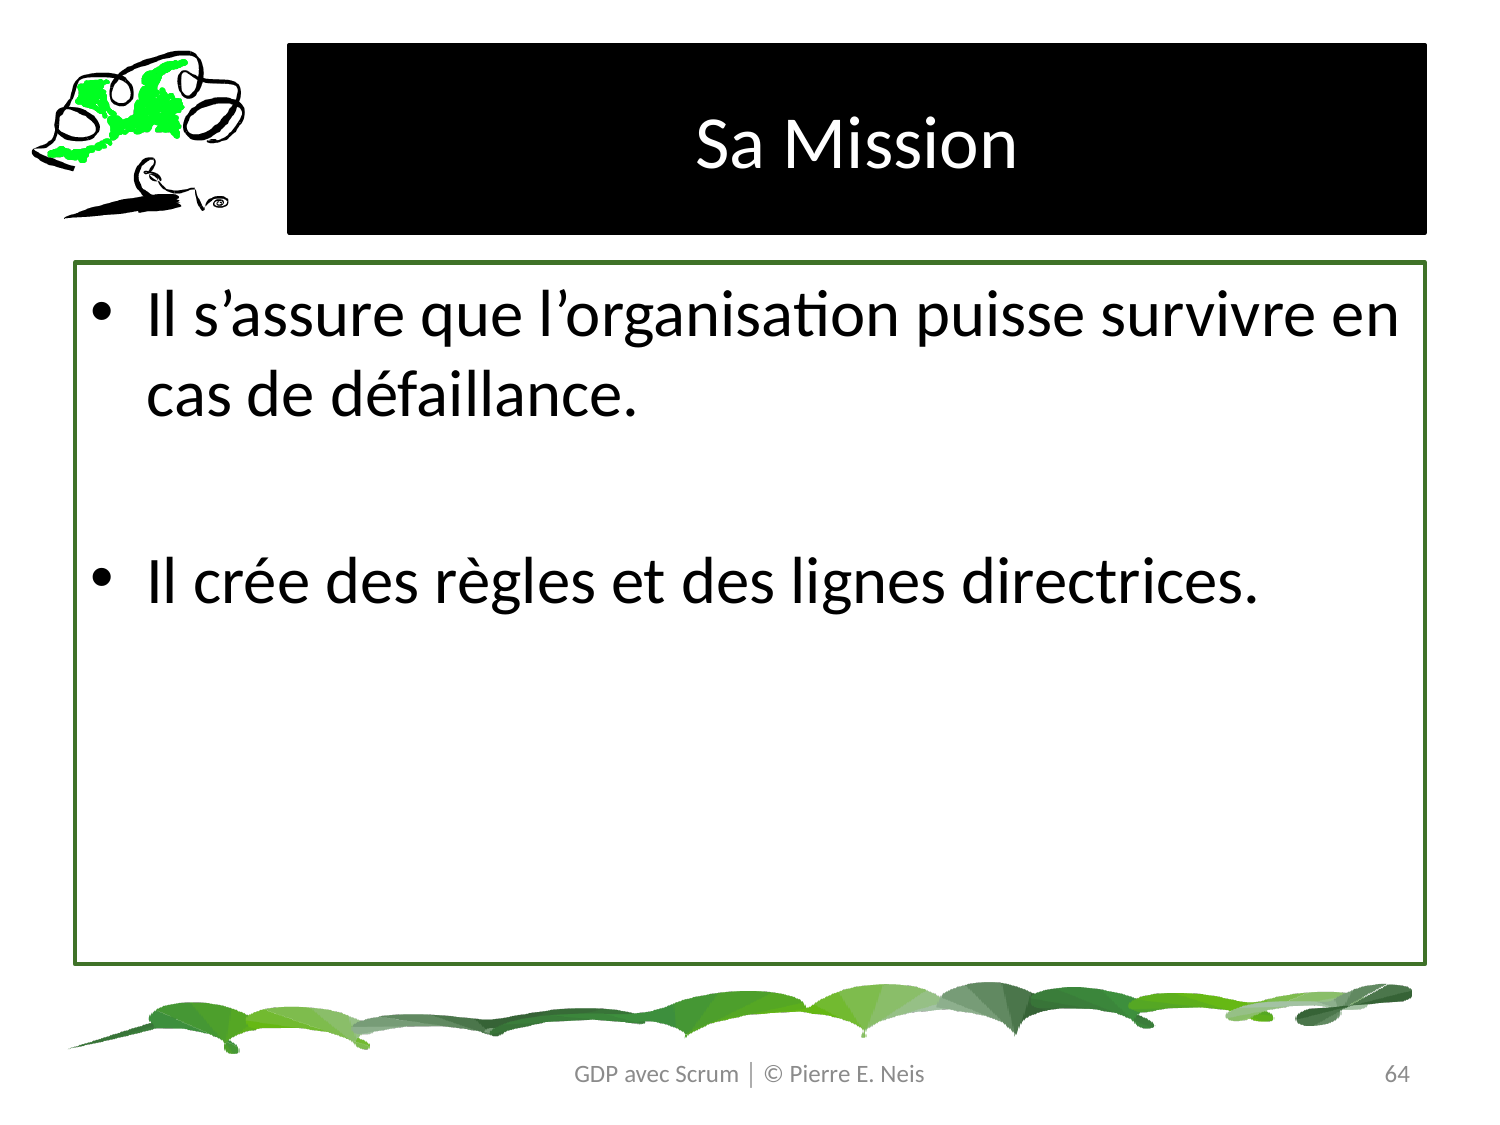

# Sa Mission
Il s’assure que l’organisation puisse survivre en cas de défaillance.

Il crée des règles et des lignes directrices.

GDP avec Scrum │ © Pierre E. Neis
64